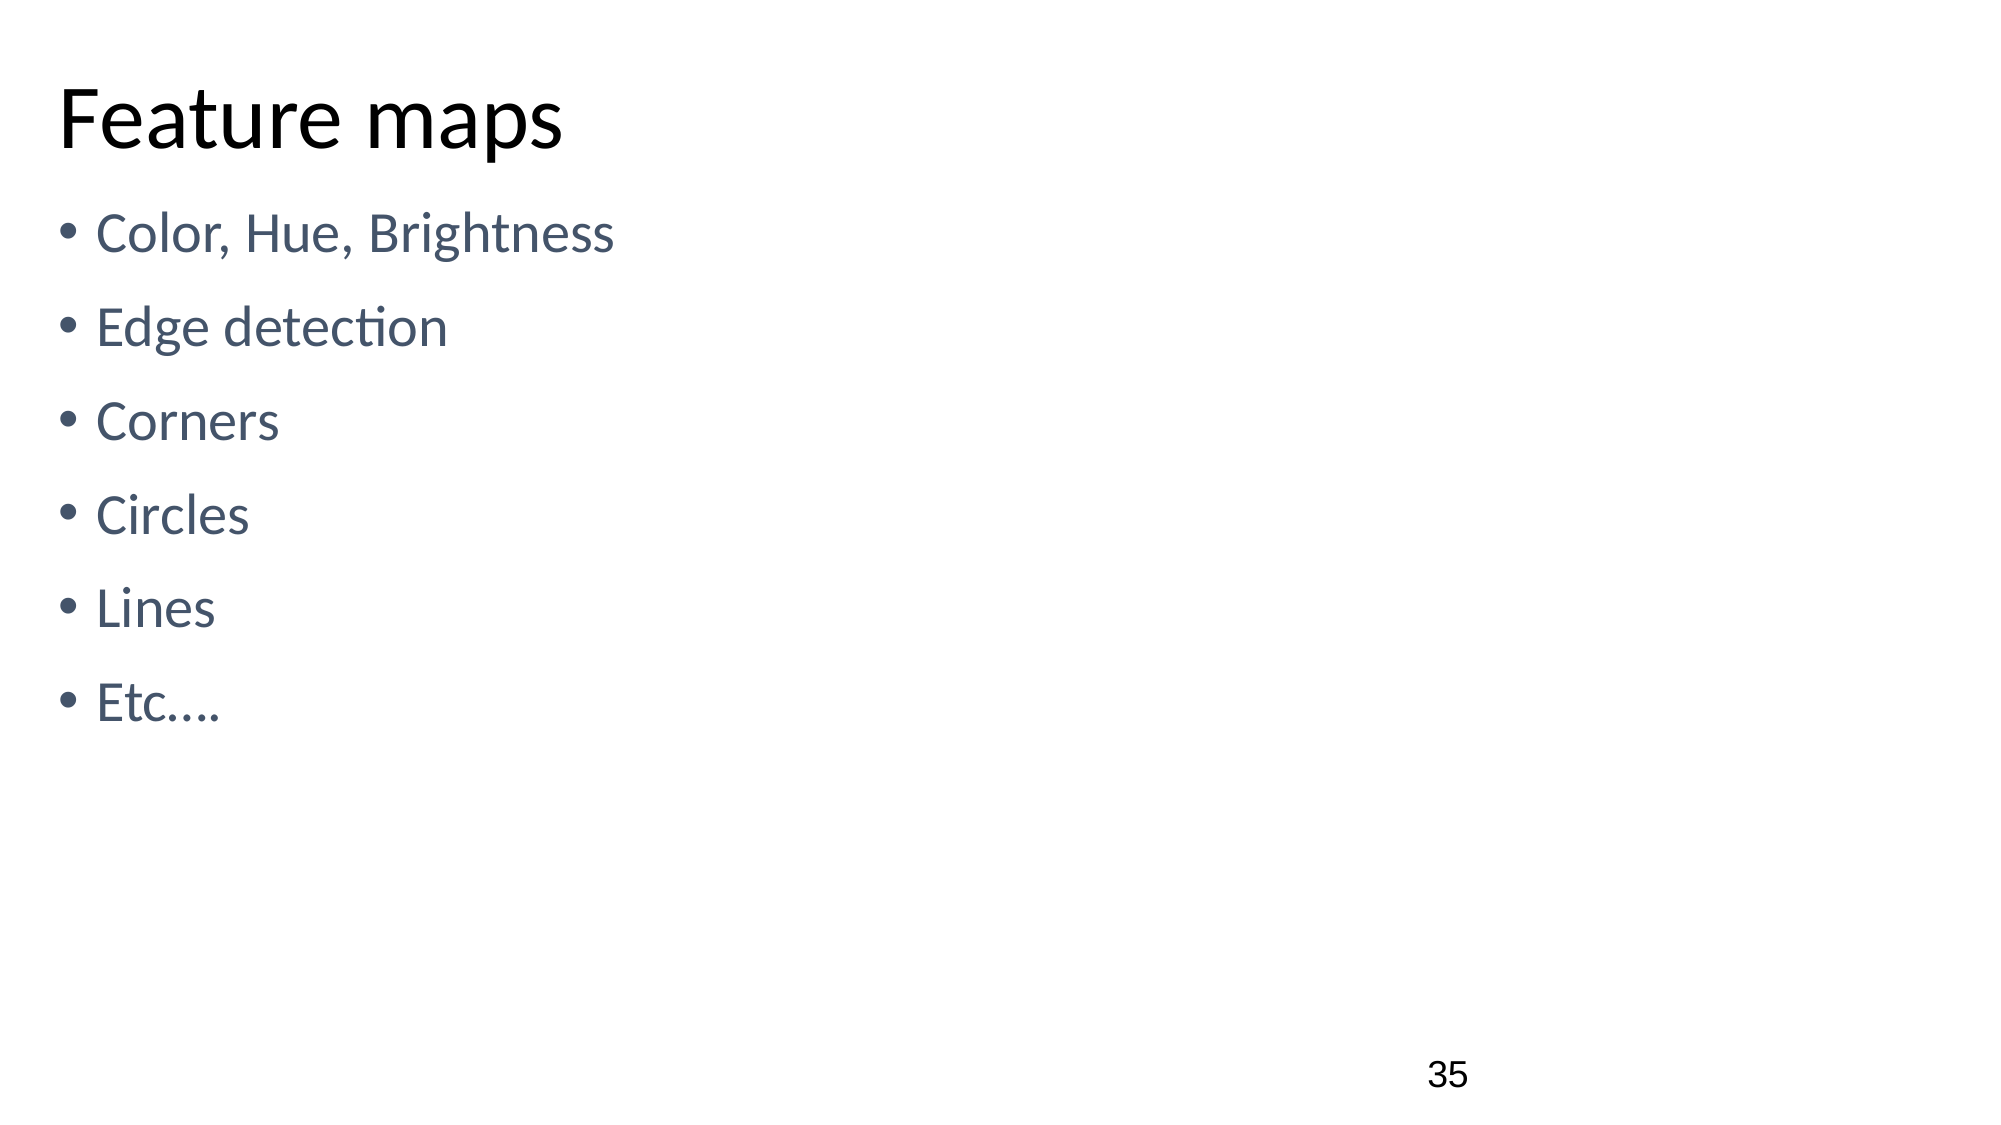

Feature maps
# Color, Hue, Brightness
Edge detection
Corners
Circles
Lines
Etc….

35